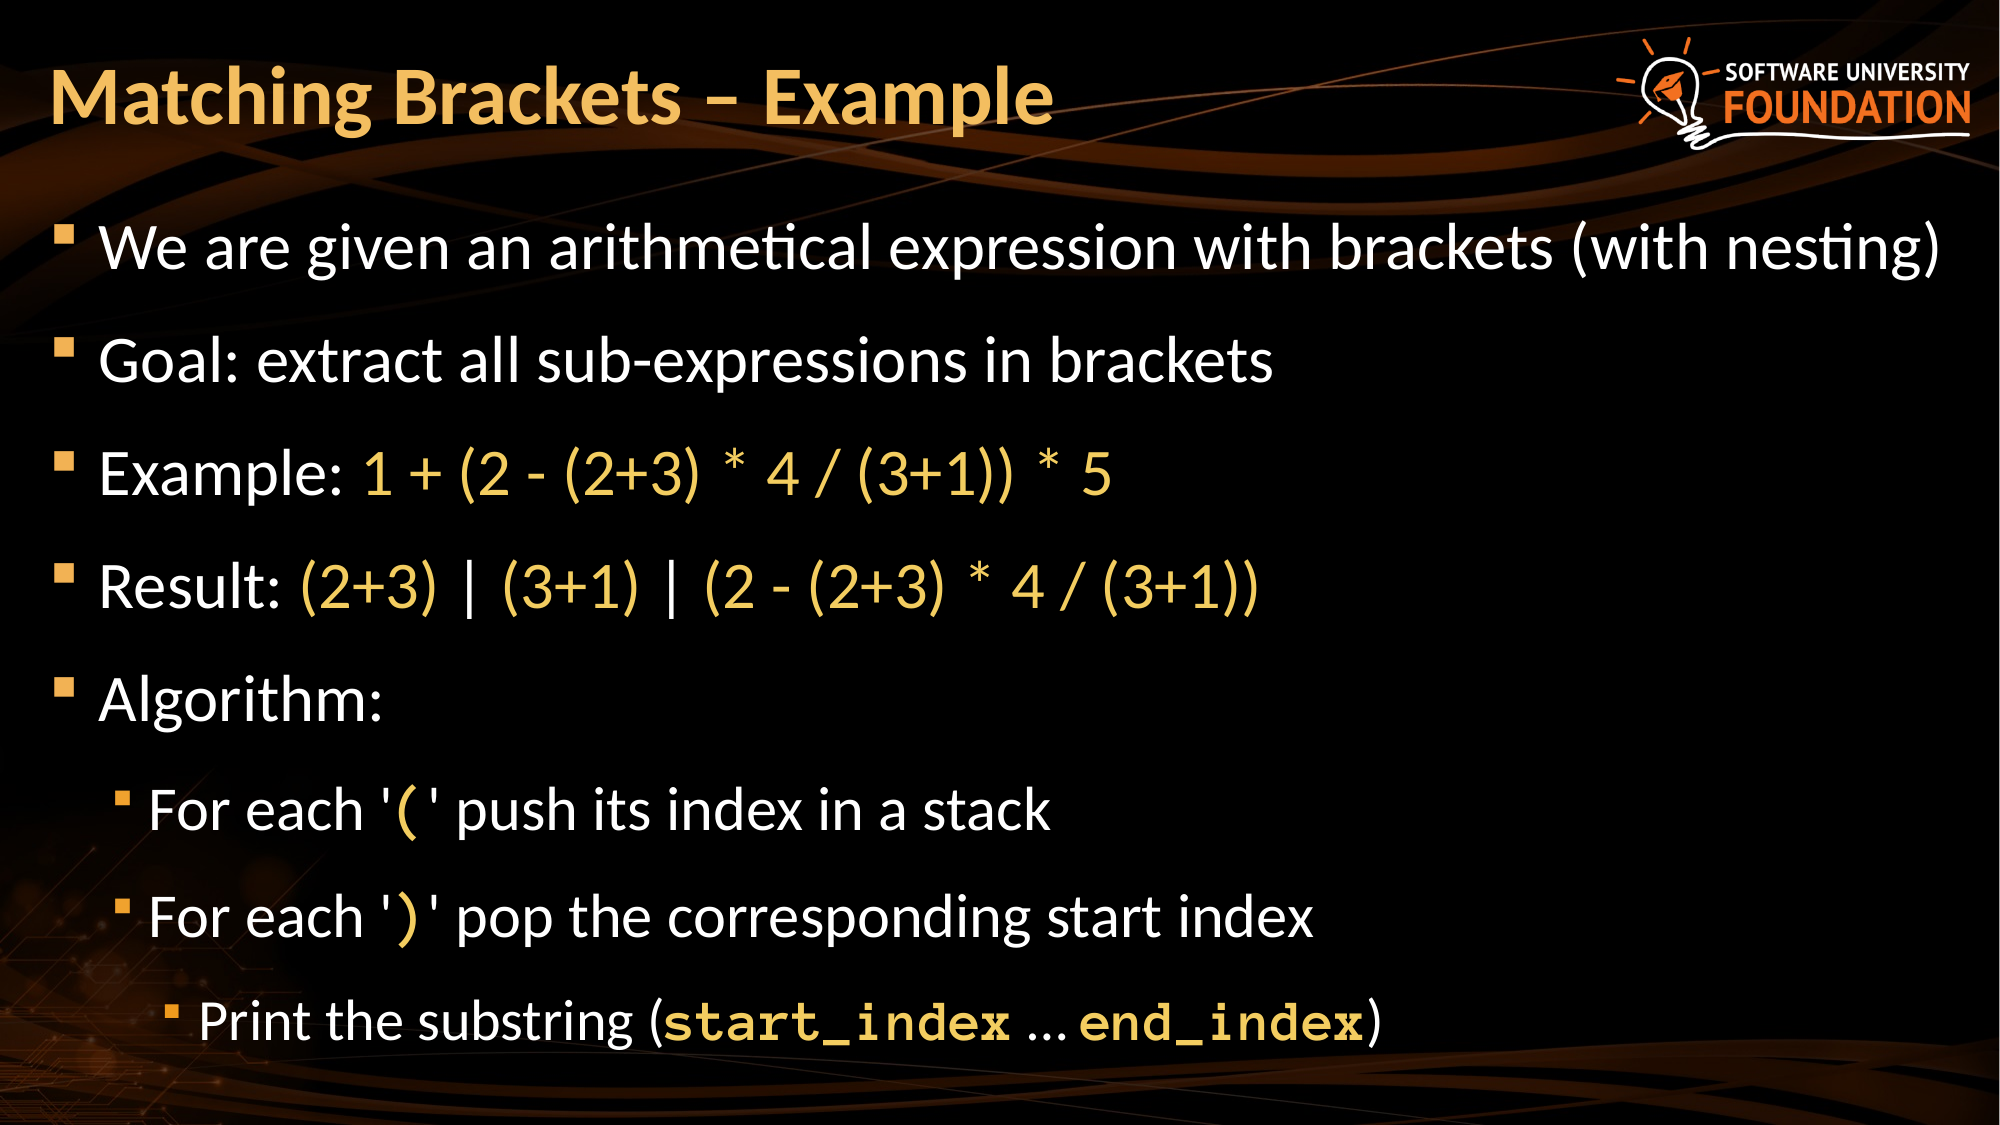

# Matching Brackets – Example
We are given an arithmetical expression with brackets (with nesting)
Goal: extract all sub-expressions in brackets
Example: 1 + (2 - (2+3) * 4 / (3+1)) * 5
Result: (2+3) | (3+1) | (2 - (2+3) * 4 / (3+1))
Algorithm:
For each '(' push its index in a stack
For each ')' pop the corresponding start index
Print the substring (start_index … end_index)